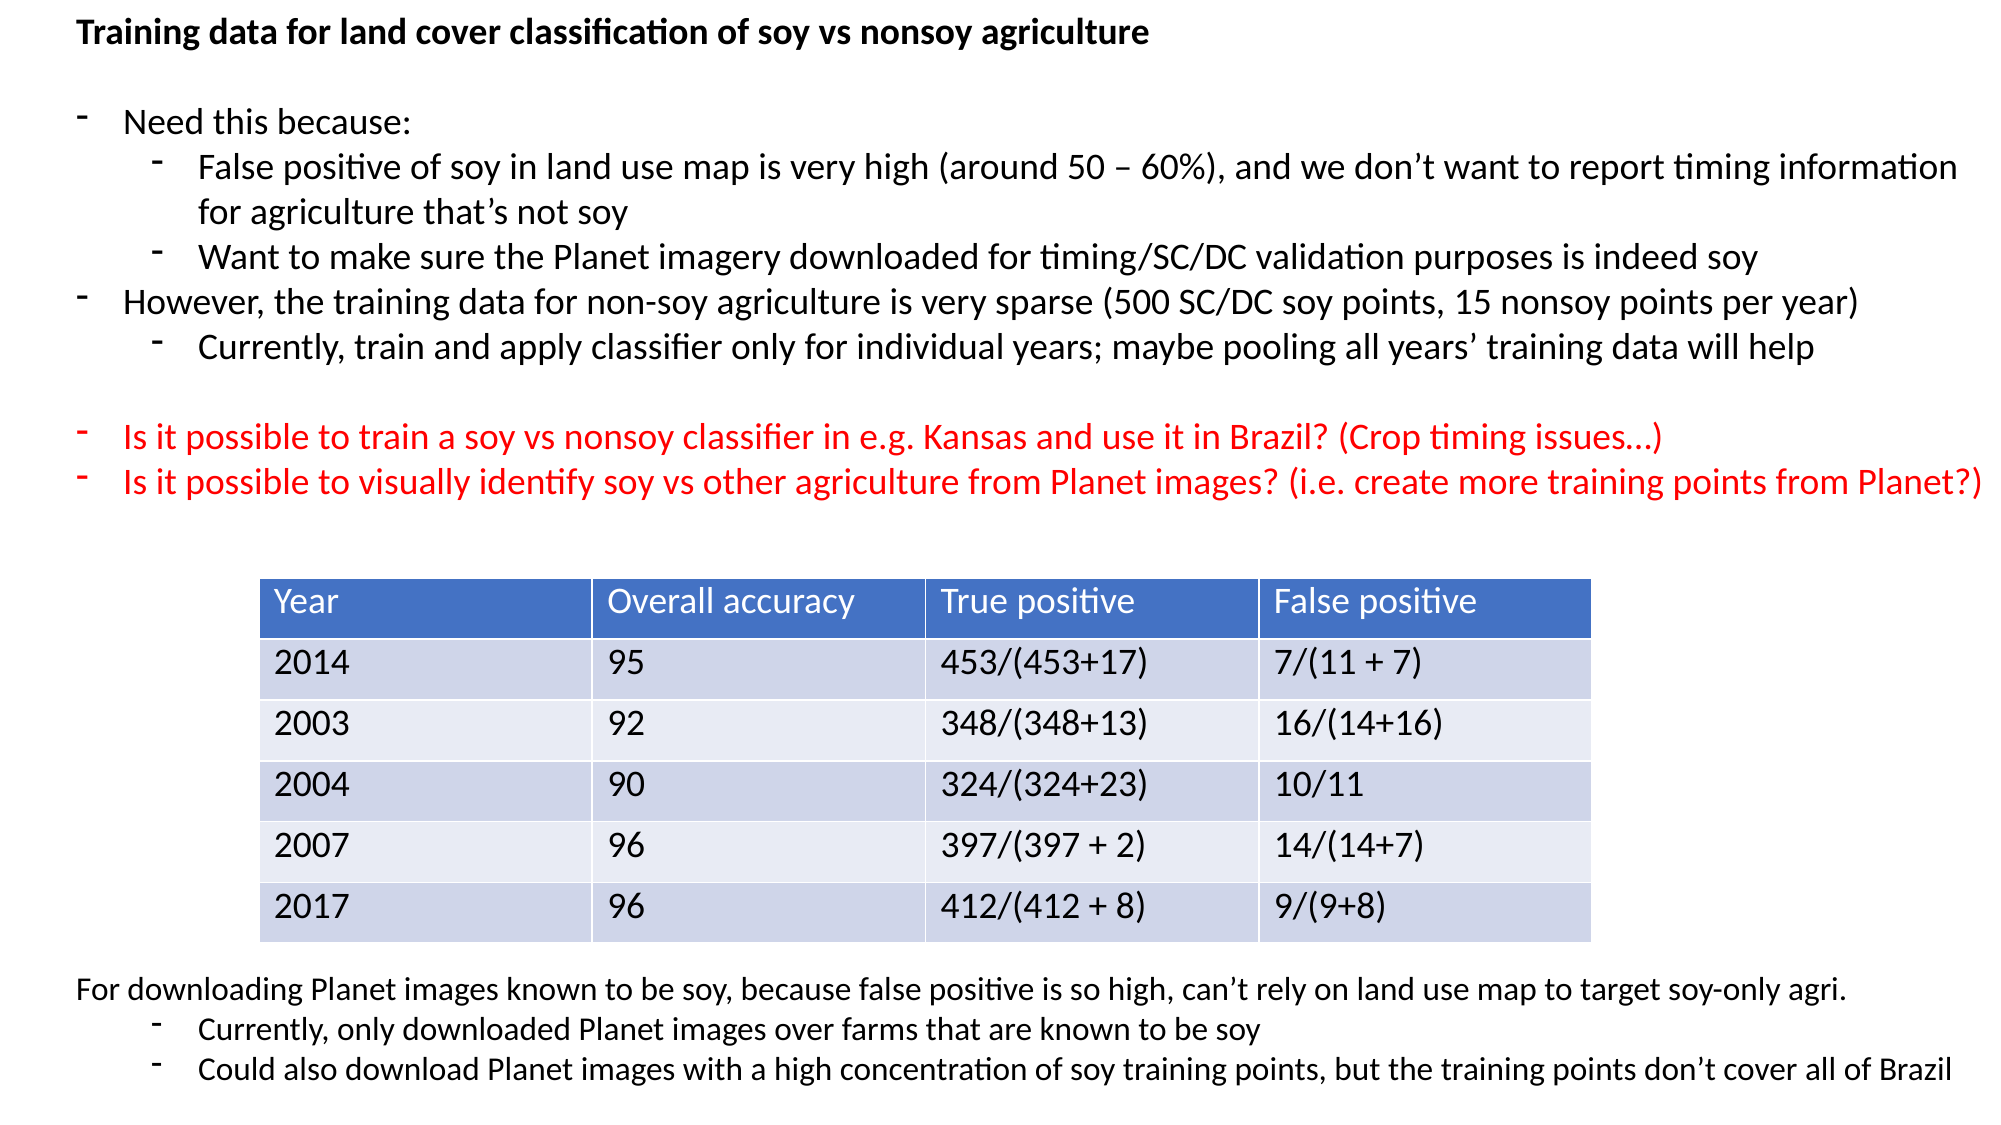

Training data for land cover classification of soy vs nonsoy agriculture

Need this because:
False positive of soy in land use map is very high (around 50 – 60%), and we don’t want to report timing information for agriculture that’s not soy
Want to make sure the Planet imagery downloaded for timing/SC/DC validation purposes is indeed soy
However, the training data for non-soy agriculture is very sparse (500 SC/DC soy points, 15 nonsoy points per year)
Currently, train and apply classifier only for individual years; maybe pooling all years’ training data will help

Is it possible to train a soy vs nonsoy classifier in e.g. Kansas and use it in Brazil? (Crop timing issues…)
Is it possible to visually identify soy vs other agriculture from Planet images? (i.e. create more training points from Planet?)
| Year | Overall accuracy | True positive | False positive |
| --- | --- | --- | --- |
| 2014 | 95 | 453/(453+17) | 7/(11 + 7) |
| 2003 | 92 | 348/(348+13) | 16/(14+16) |
| 2004 | 90 | 324/(324+23) | 10/11 |
| 2007 | 96 | 397/(397 + 2) | 14/(14+7) |
| 2017 | 96 | 412/(412 + 8) | 9/(9+8) |
For downloading Planet images known to be soy, because false positive is so high, can’t rely on land use map to target soy-only agri.
Currently, only downloaded Planet images over farms that are known to be soy
Could also download Planet images with a high concentration of soy training points, but the training points don’t cover all of Brazil